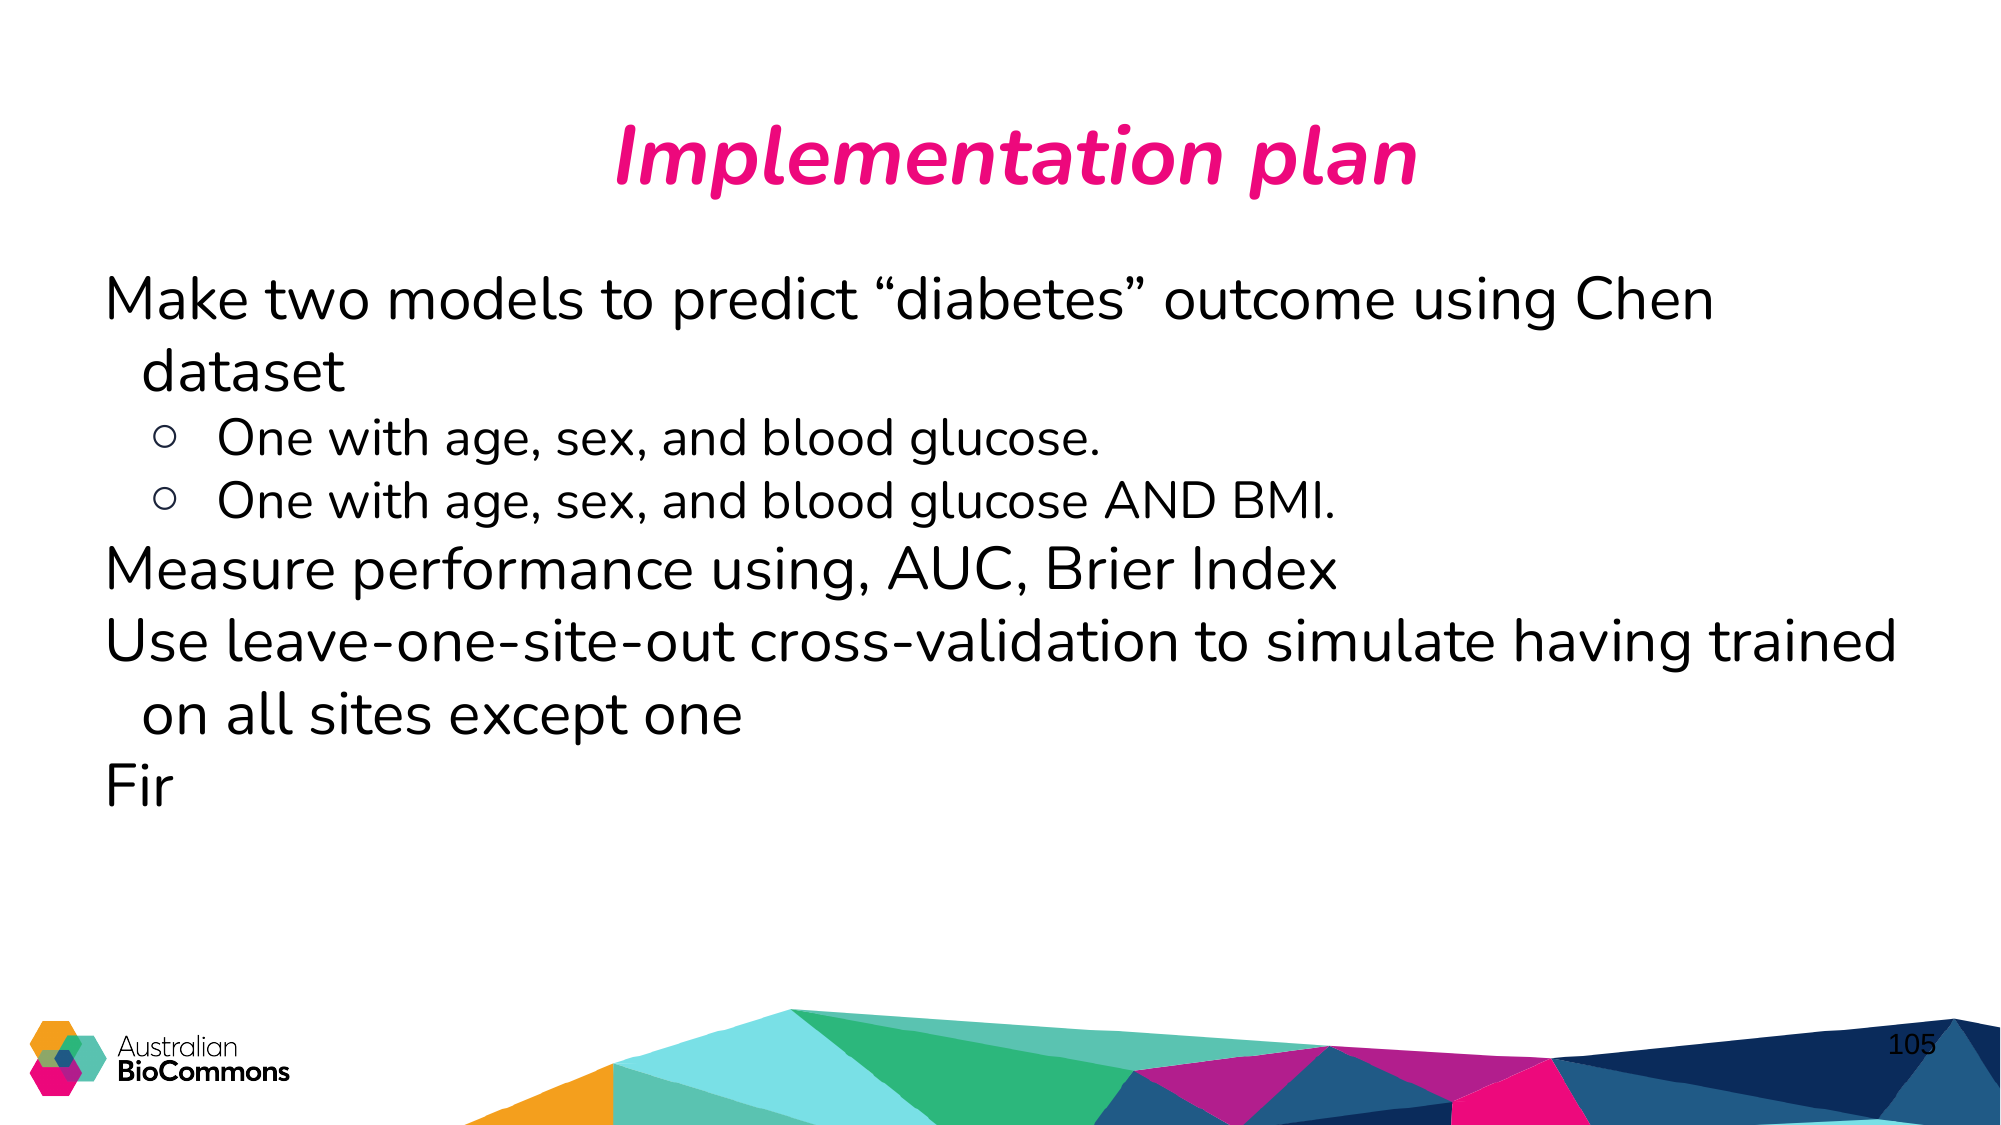

# Implementation plan
Make two models to predict “diabetes” outcome using Chen dataset
One with age, sex, and blood glucose.
One with age, sex, and blood glucose AND BMI.
Measure performance using, AUC, Brier Index
Use leave-one-site-out cross-validation to simulate having trained on all sites except one
Fir

105